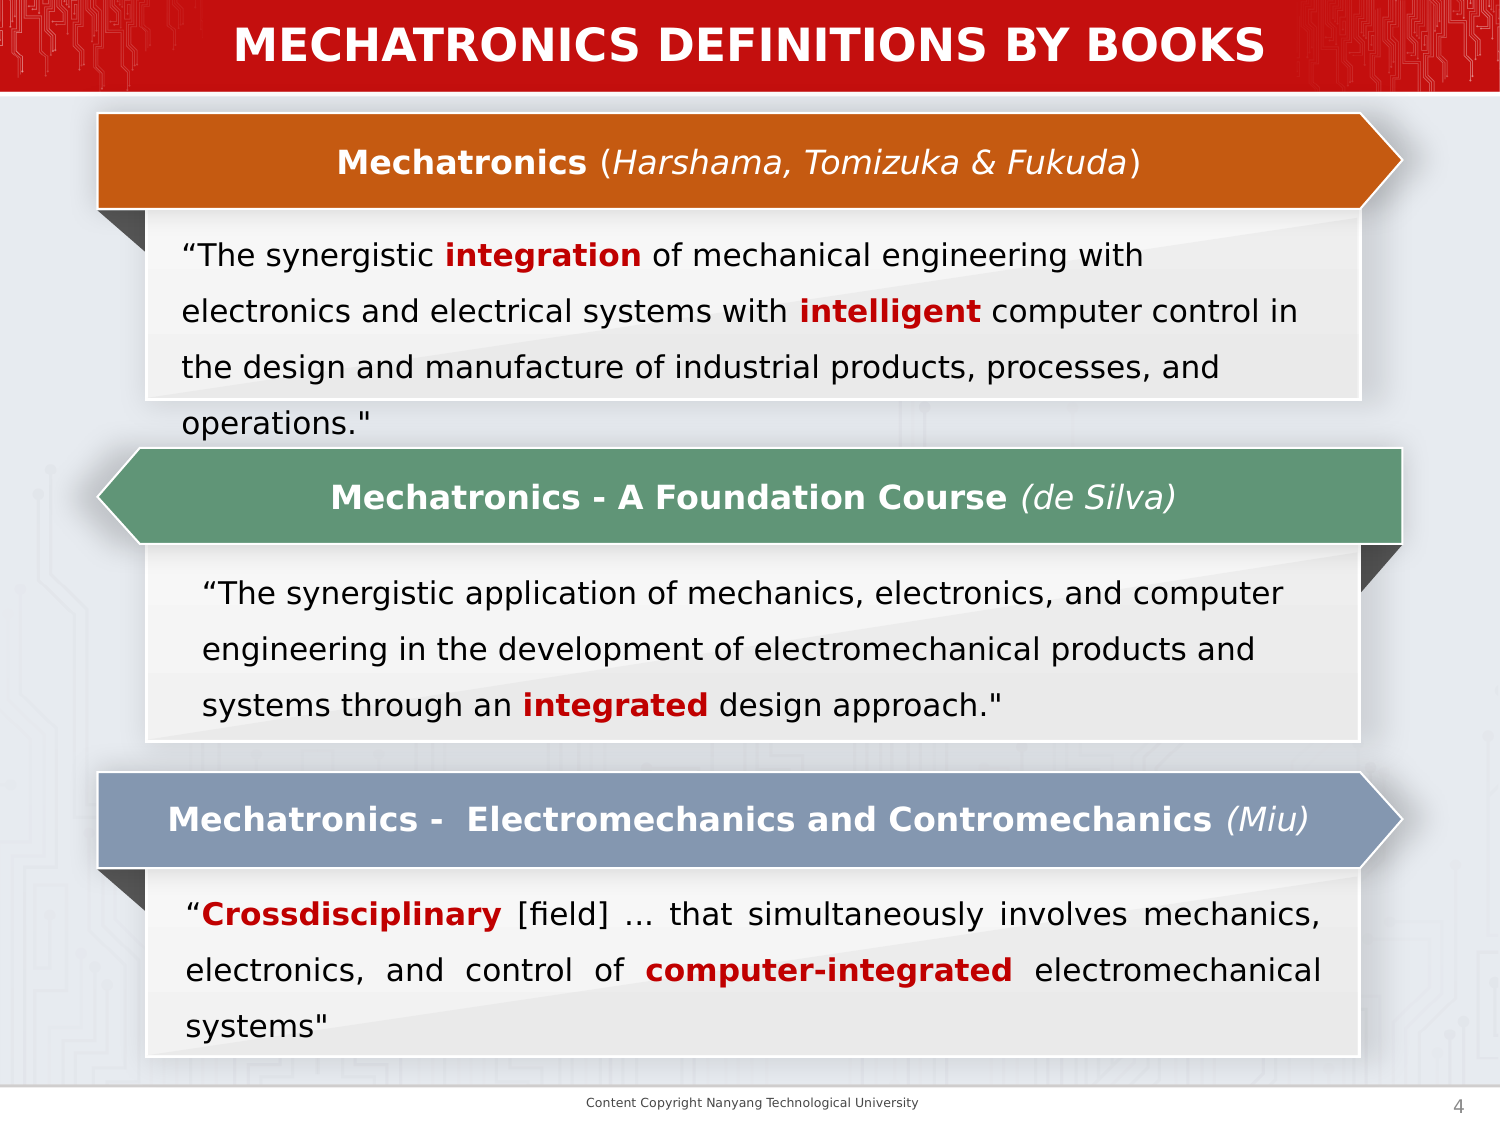

# MECHATRONICS DEFINITIONS BY BOOKS

Mechatronics (Harshama, Tomizuka & Fukuda)

“The synergistic integration of mechanical engineering with electronics and electrical systems with intelligent computer control in the design and manufacture of industrial products, processes, and operations."

Mechatronics - A Foundation Course (de Silva)

“The synergistic application of mechanics, electronics, and computer engineering in the development of electromechanical products and systems through an integrated design approach."

Mechatronics -  Electromechanics and Contromechanics (Miu)

“Crossdisciplinary [field] ... that simultaneously involves mechanics, electronics, and control of computer-integrated electromechanical systems"